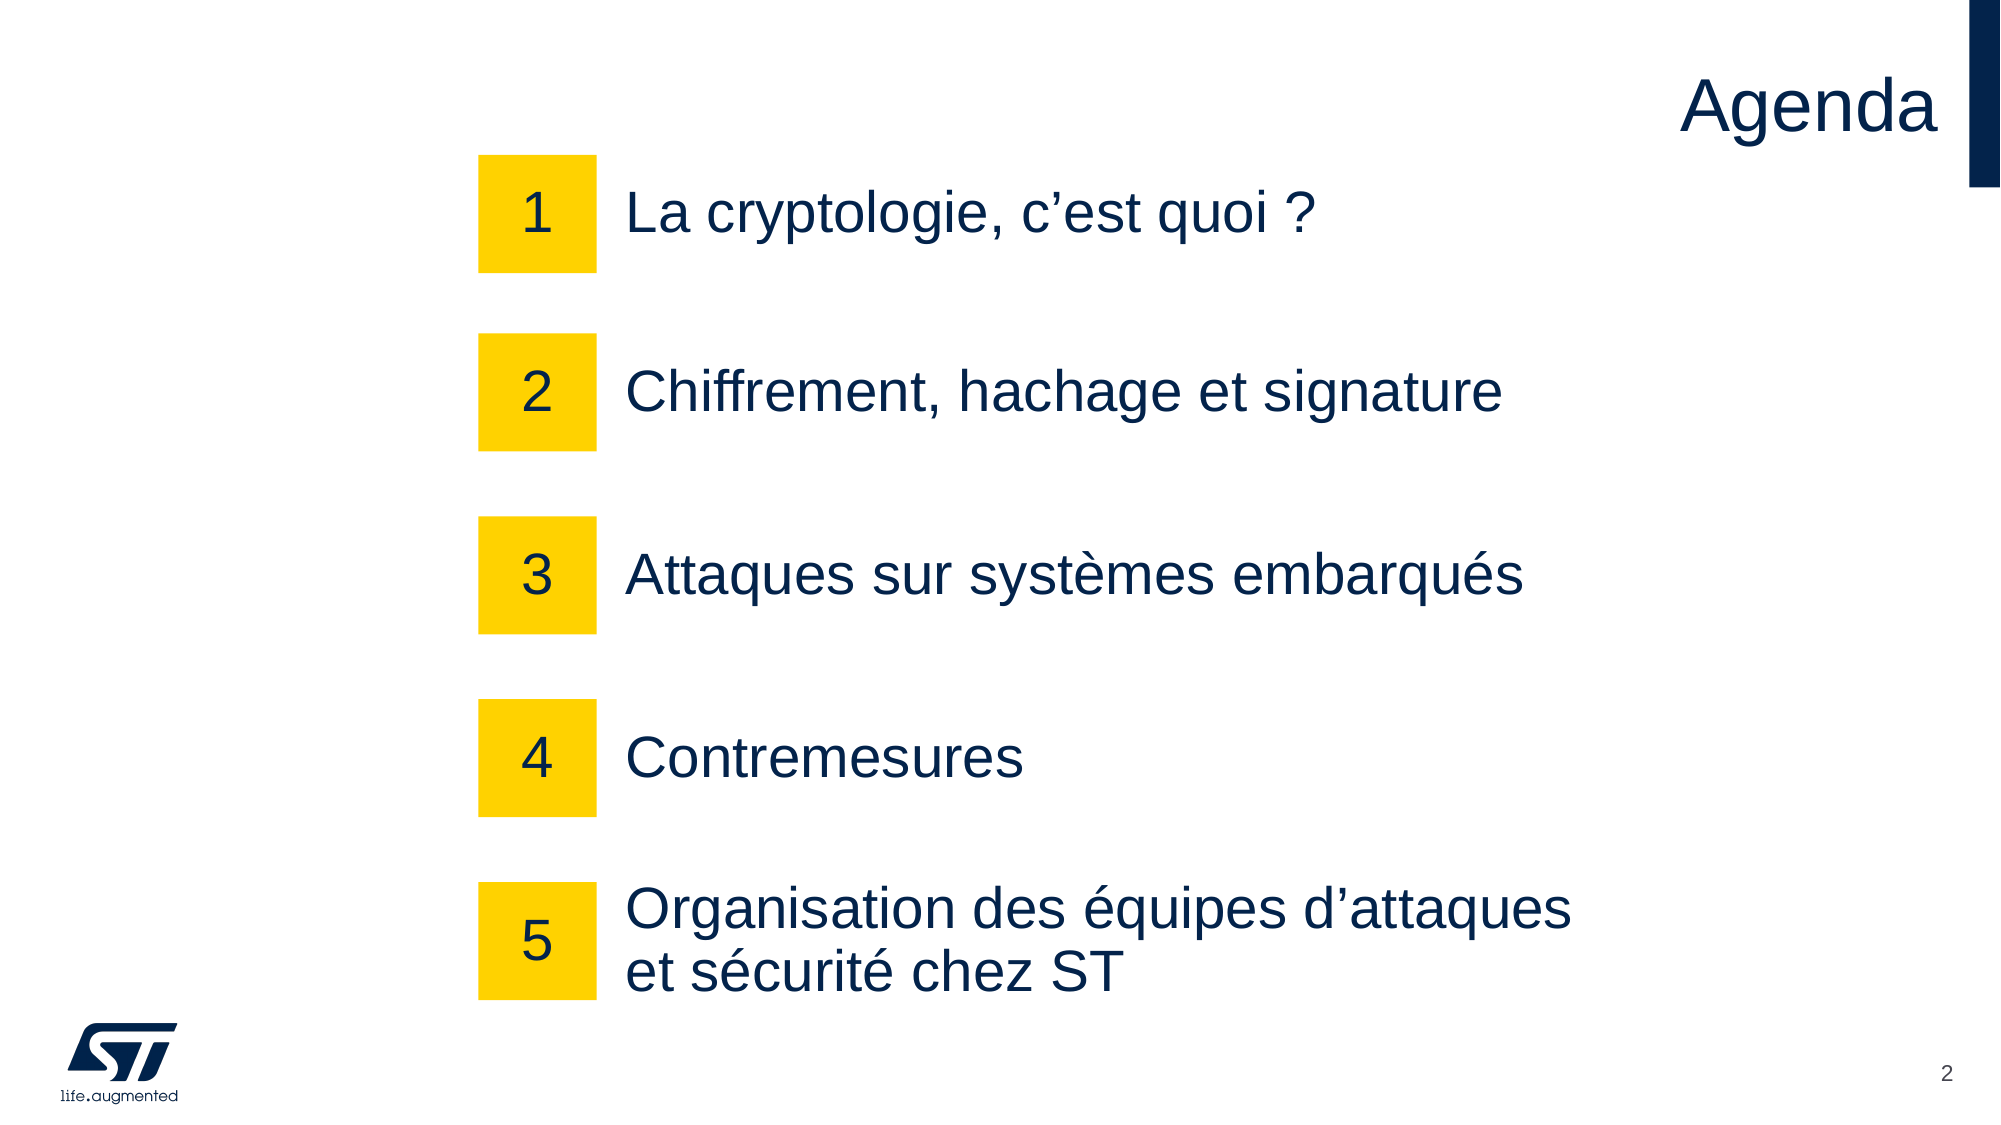

# Agenda
1
La cryptologie, c’est quoi ?
2
Chiffrement, hachage et signature
3
Attaques sur systèmes embarqués
4
Contremesures
5
Organisation des équipes d’attaques et sécurité chez ST
2